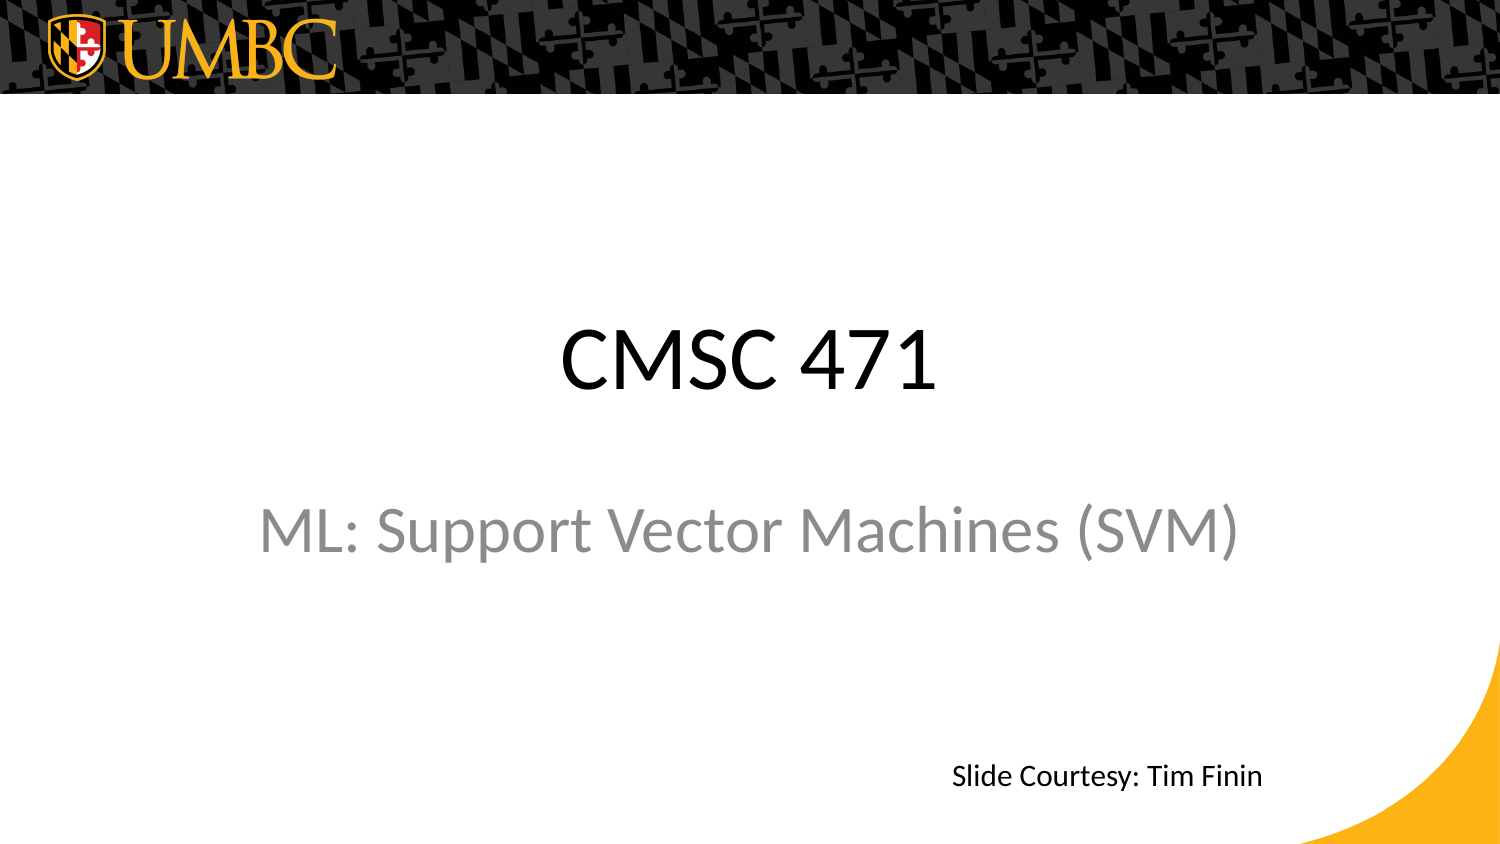

# CMSC 471
ML: Support Vector Machines (SVM)
Slide Courtesy: Tim Finin